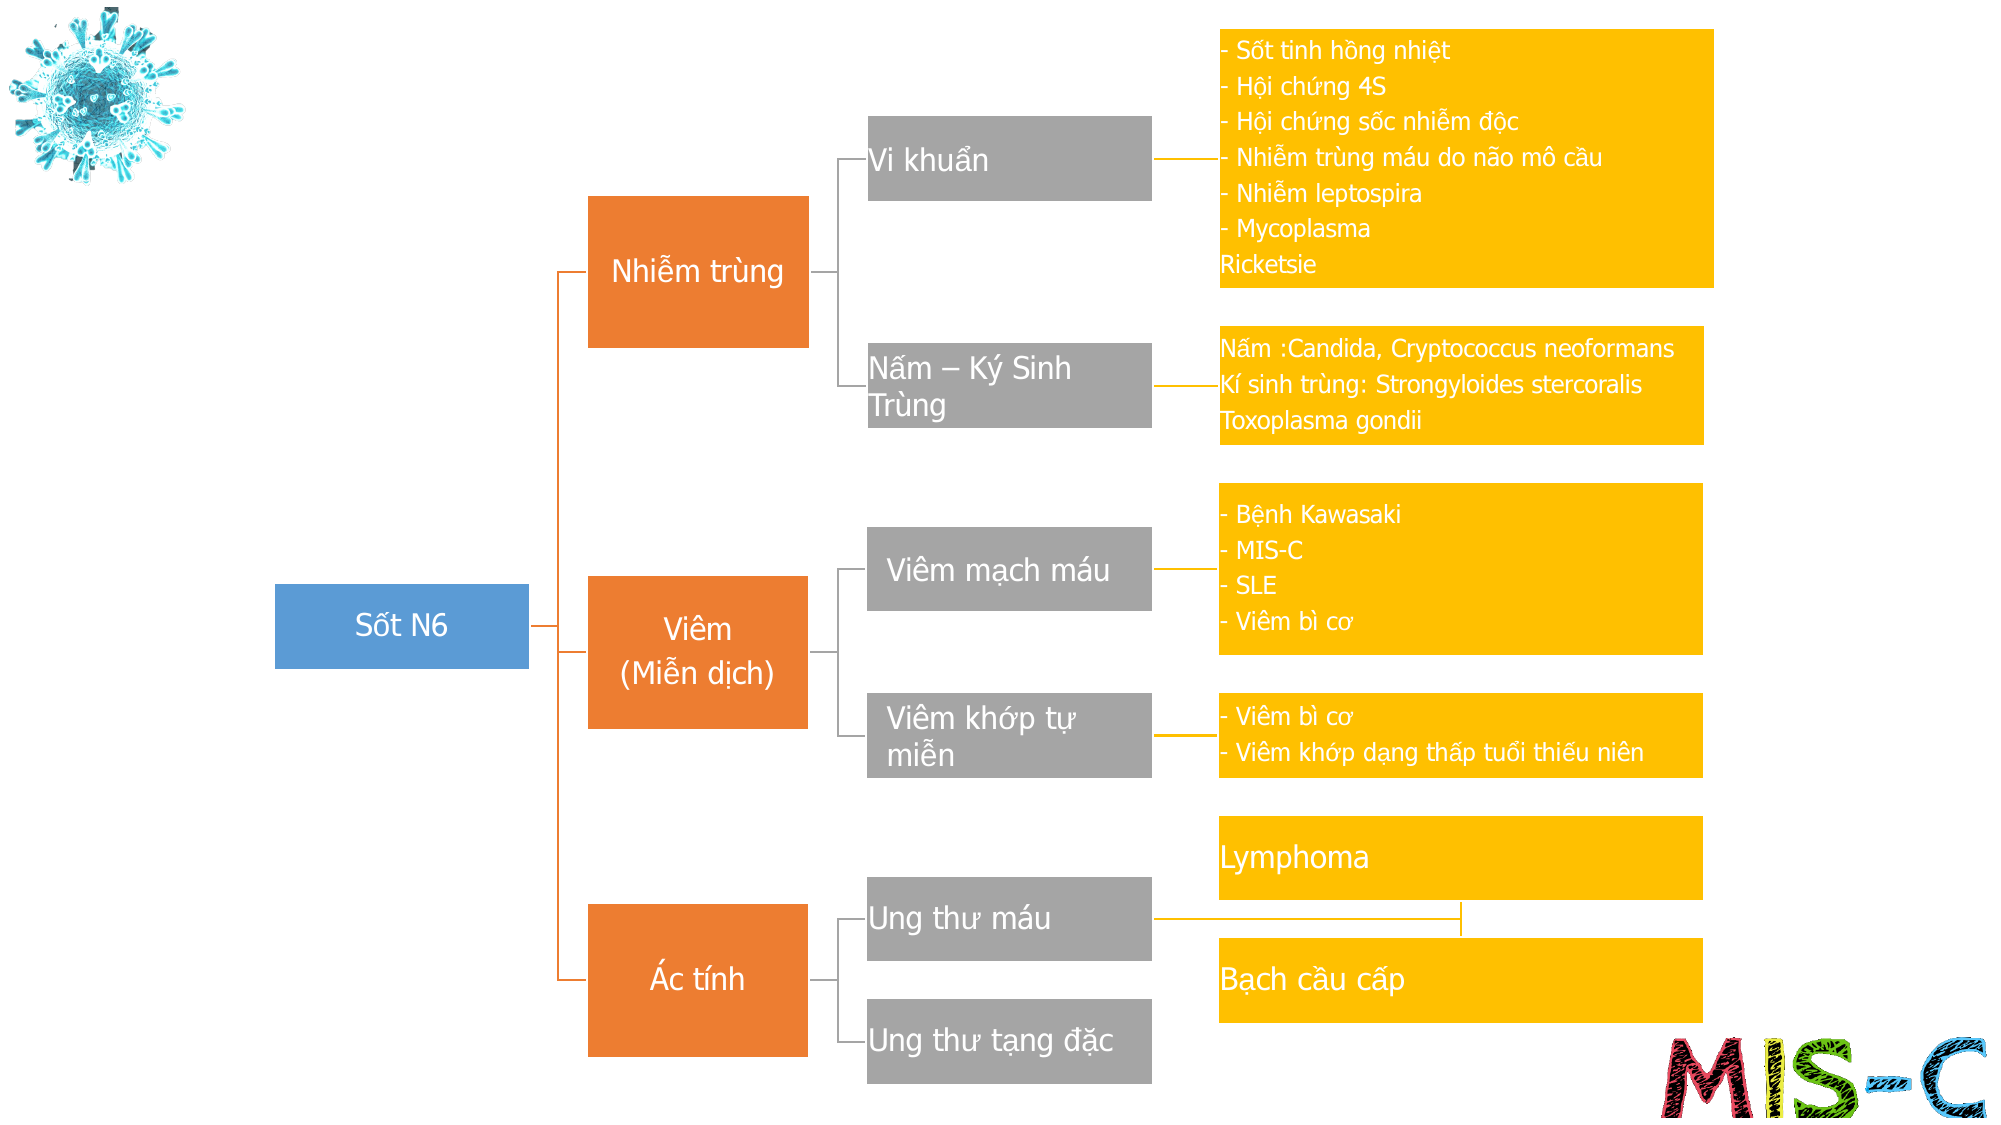

Sốt N6
Nhiễm trùng
Vi khuẩn
- Sốt tinh hồng nhiệt
- Hội chứng 4S
- Hội chứng sốc nhiễm độc
- Nhiễm trùng máu do não mô cầu
- Nhiễm leptospira
- Mycoplasma
Ricketsie
Nấm – Ký Sinh Trùng
Nấm :Candida, Cryptococcus neoformans
Kí sinh trùng: Strongyloides stercoralis
Toxoplasma gondii
Viêm
(Miễn dịch)
Viêm mạch máu
- Bệnh Kawasaki
- MIS-C
- SLE
- Viêm bì cơ
Viêm khớp tự miễn
- Viêm bì cơ
- Viêm khớp dạng thấp tuổi thiếu niên
Ác tính
Ung thư máu
Lymphoma
Bạch cầu cấp
Ung thư tạng đặc